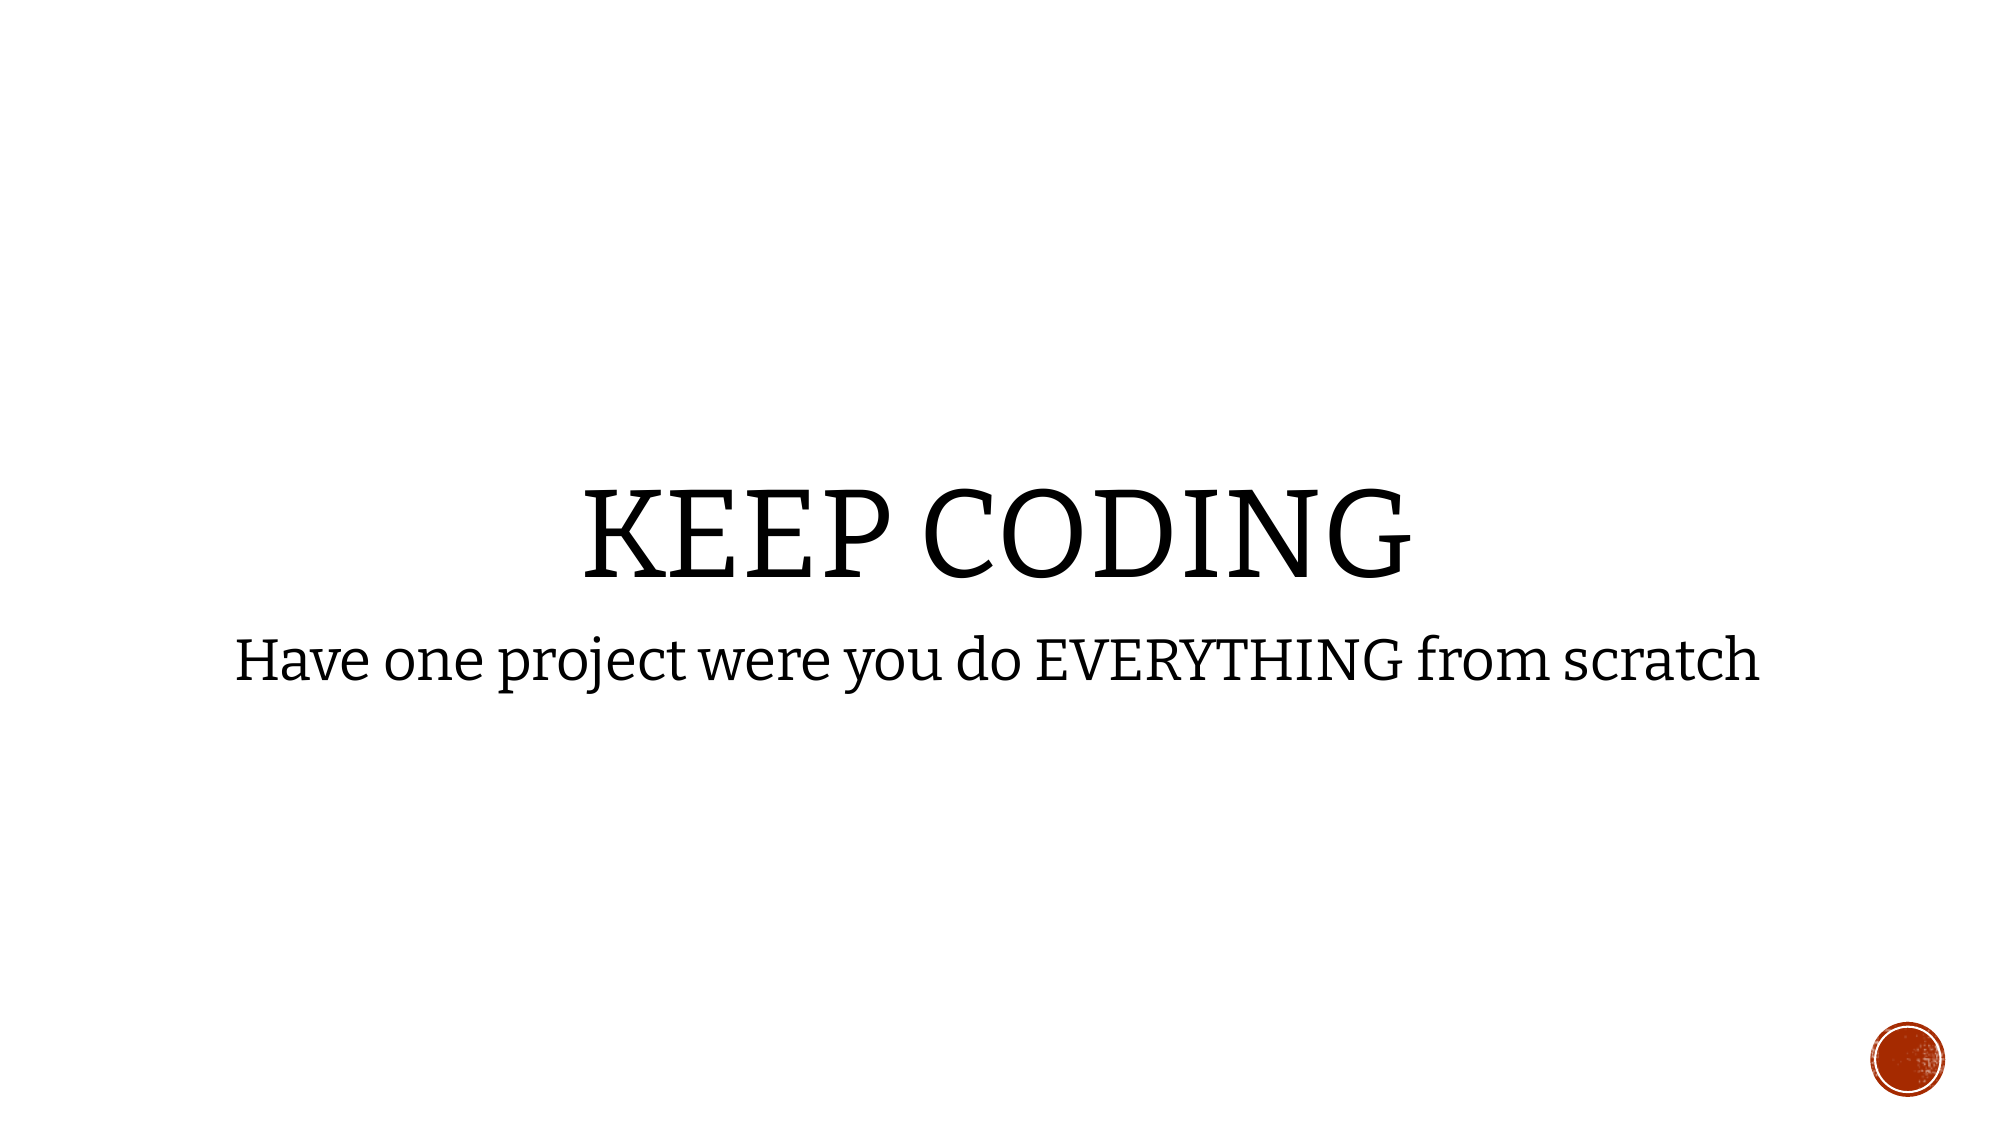

KEEP CODING
Have one project were you do EVERYTHING from scratch